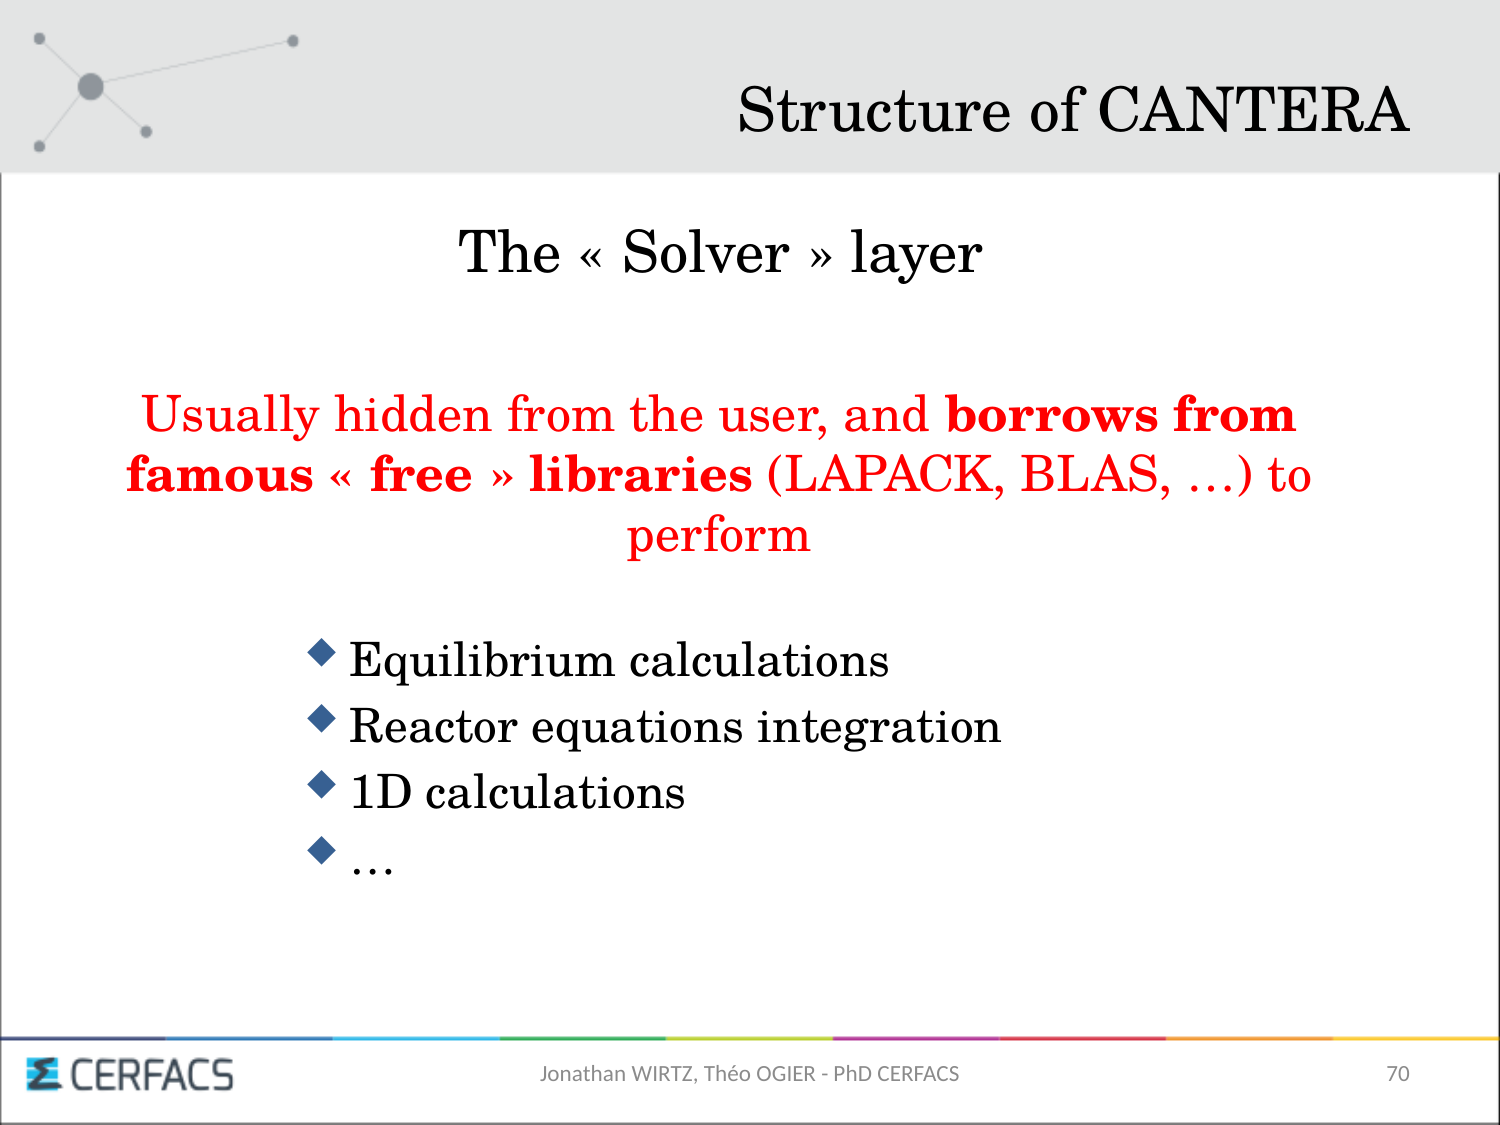

# Structure of CANTERA
The « Solver » layer
Usually hidden from the user, and borrows from famous « free » libraries (LAPACK, BLAS, …) to perform
Equilibrium calculations
Reactor equations integration
1D calculations
…
Jonathan WIRTZ, Théo OGIER - PhD CERFACS
70